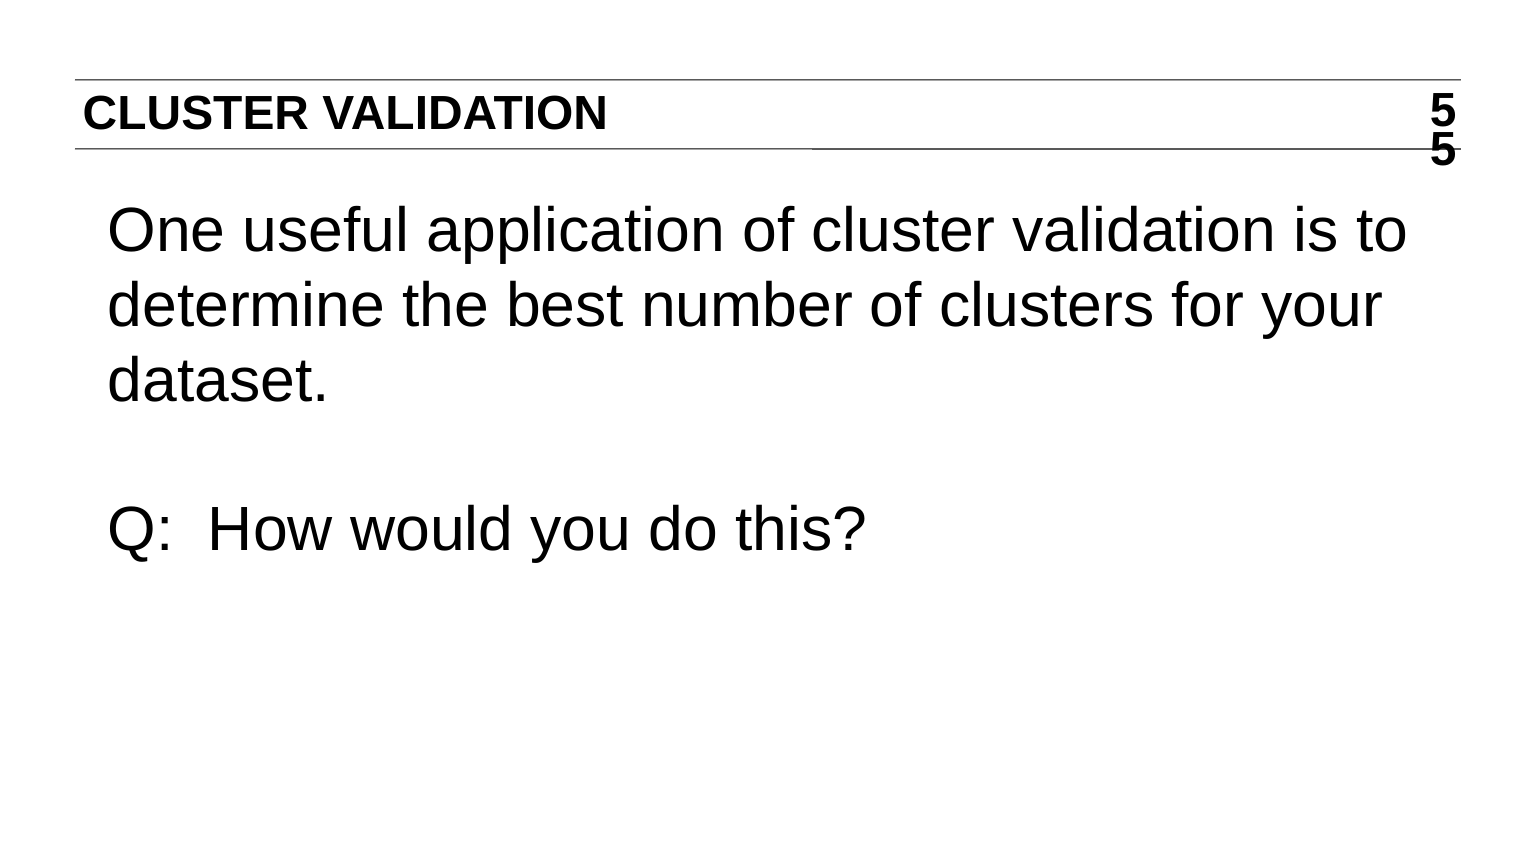

Cluster validation
55
One useful application of cluster validation is to determine the best number of clusters for your dataset.

Q:  How would you do this?